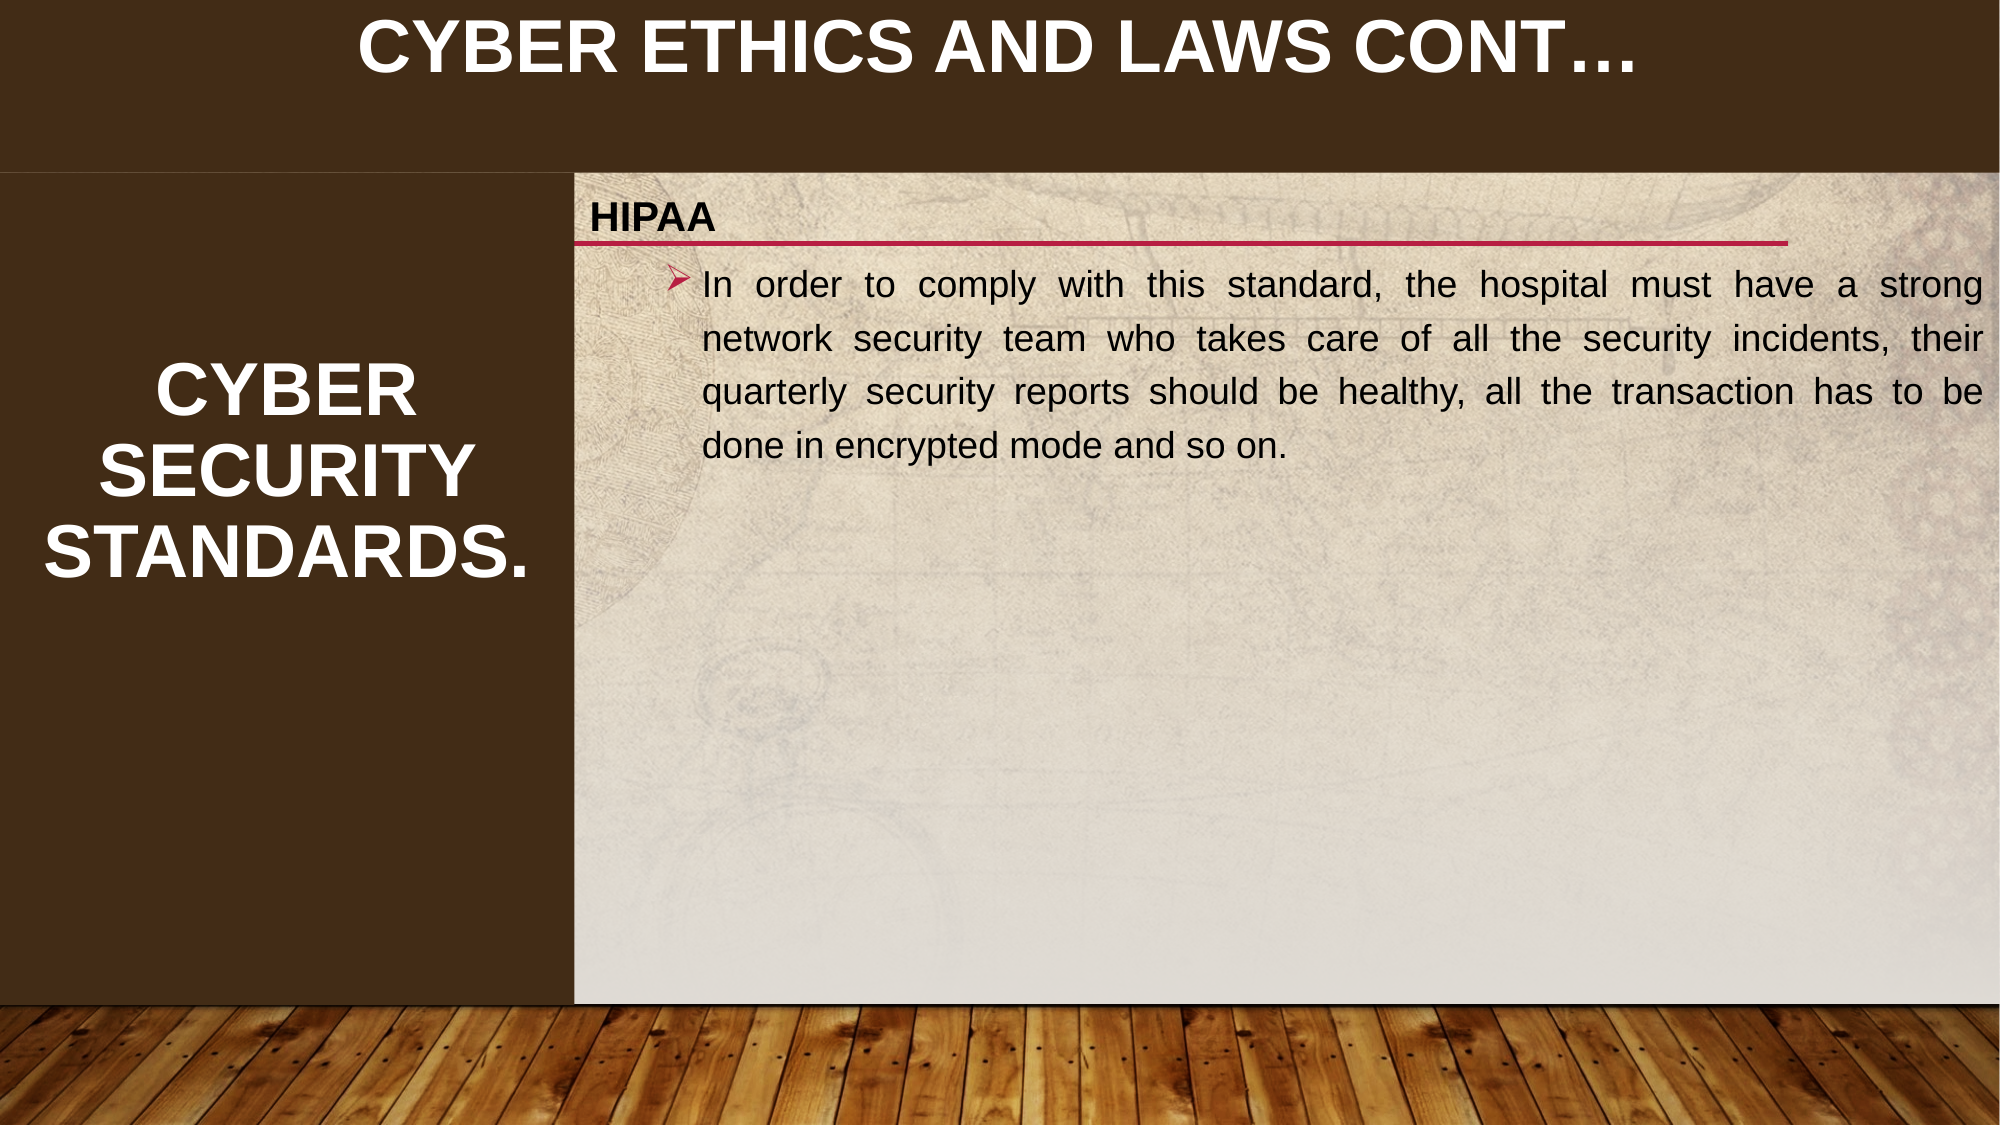

132
# CYBER ETHICS AND LAWS cont…

CYBER SECURITY STANDARDS.
HIPAA
In order to comply with this standard, the hospital must have a strong network security team who takes care of all the security incidents, their quarterly security reports should be healthy, all the transaction has to be done in encrypted mode and so on.